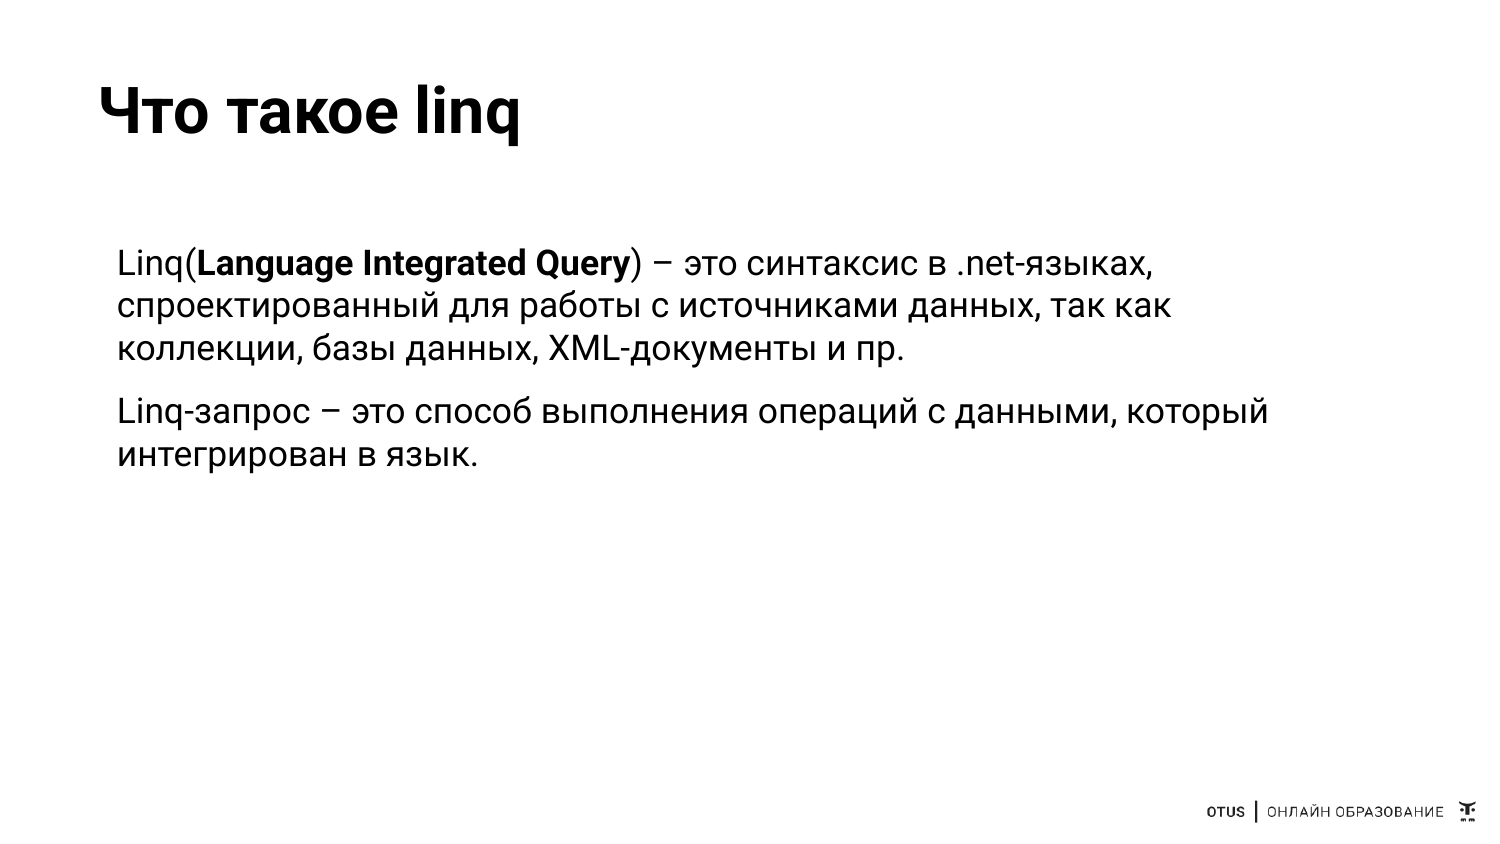

# Что такое linq
Linq(Language Integrated Query) – это синтаксис в .net-языках, спроектированный для работы с источниками данных, так как коллекции, базы данных, XML-документы и пр.
Linq-запрос – это способ выполнения операций с данными, который интегрирован в язык.